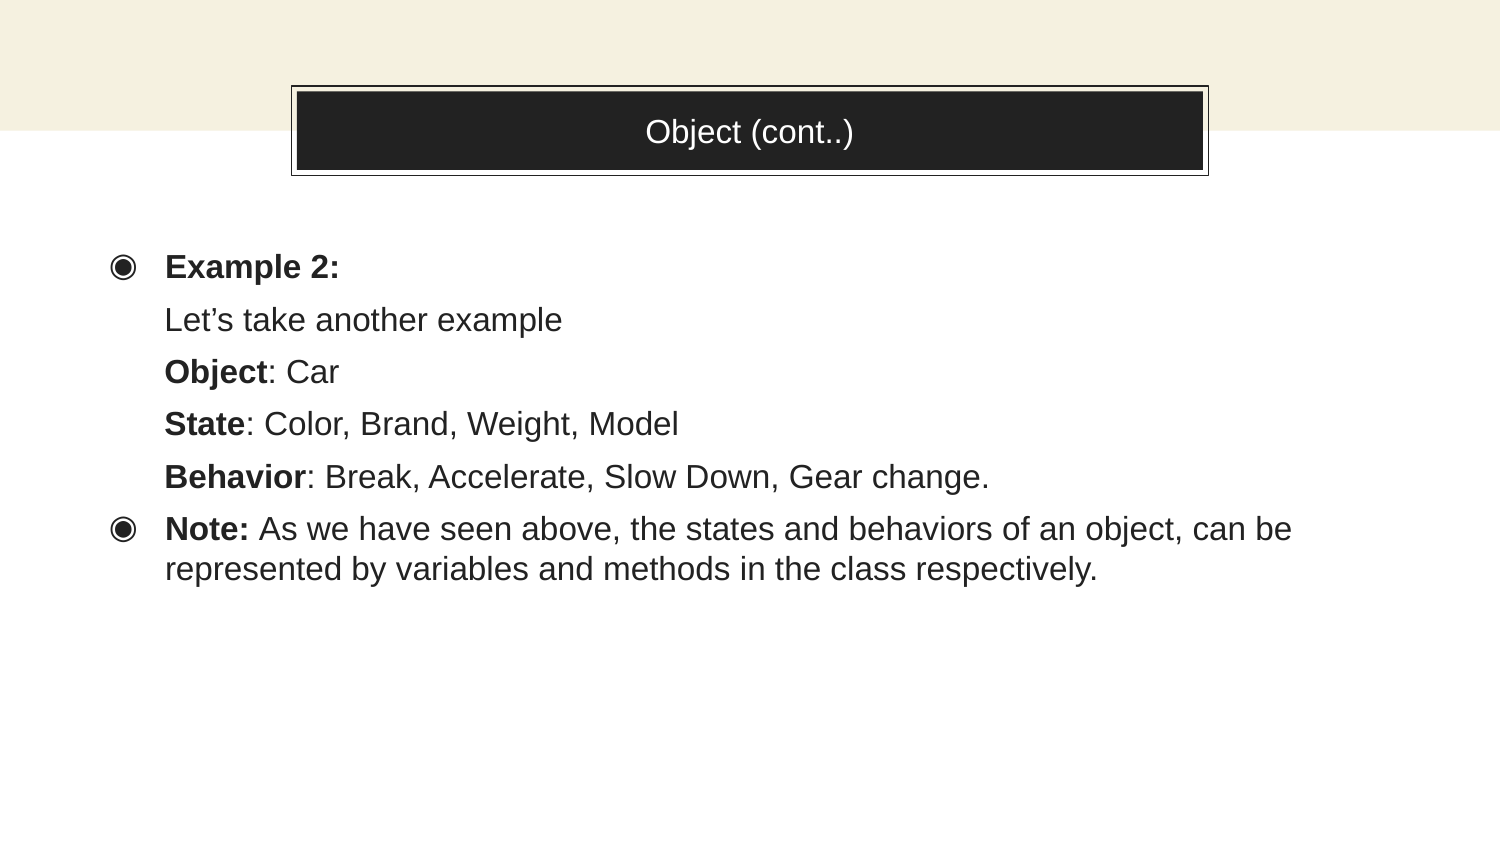

# Object (cont..)
Example 2:
      Let’s take another example
      Object: Car
      State: Color, Brand, Weight, Model
      Behavior: Break, Accelerate, Slow Down, Gear change.
Note: As we have seen above, the states and behaviors of an object, can be represented by variables and methods in the class respectively.